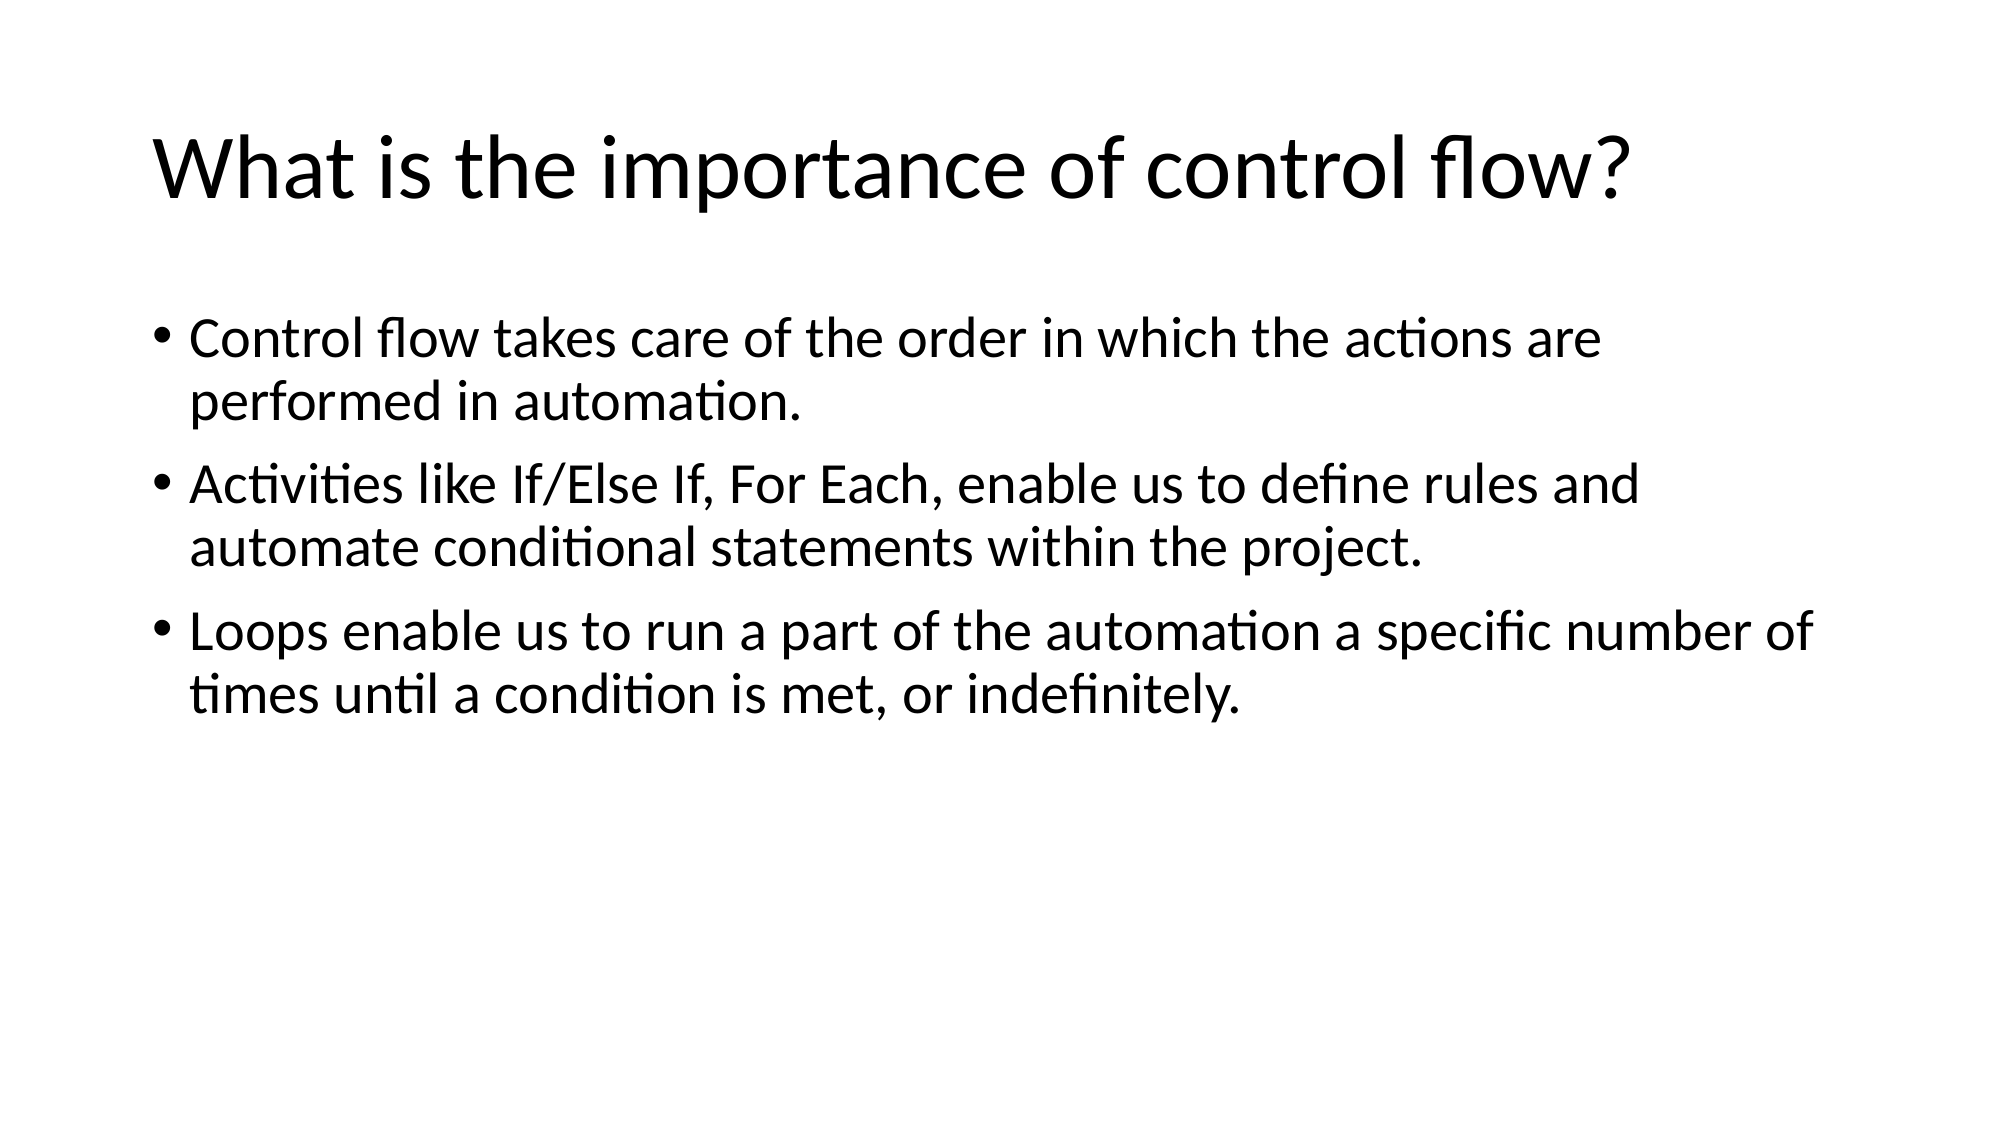

# What is the importance of control flow?
Control flow takes care of the order in which the actions are performed in automation.
Activities like If/Else If, For Each, enable us to define rules and automate conditional statements within the project.
Loops enable us to run a part of the automation a specific number of times until a condition is met, or indefinitely.